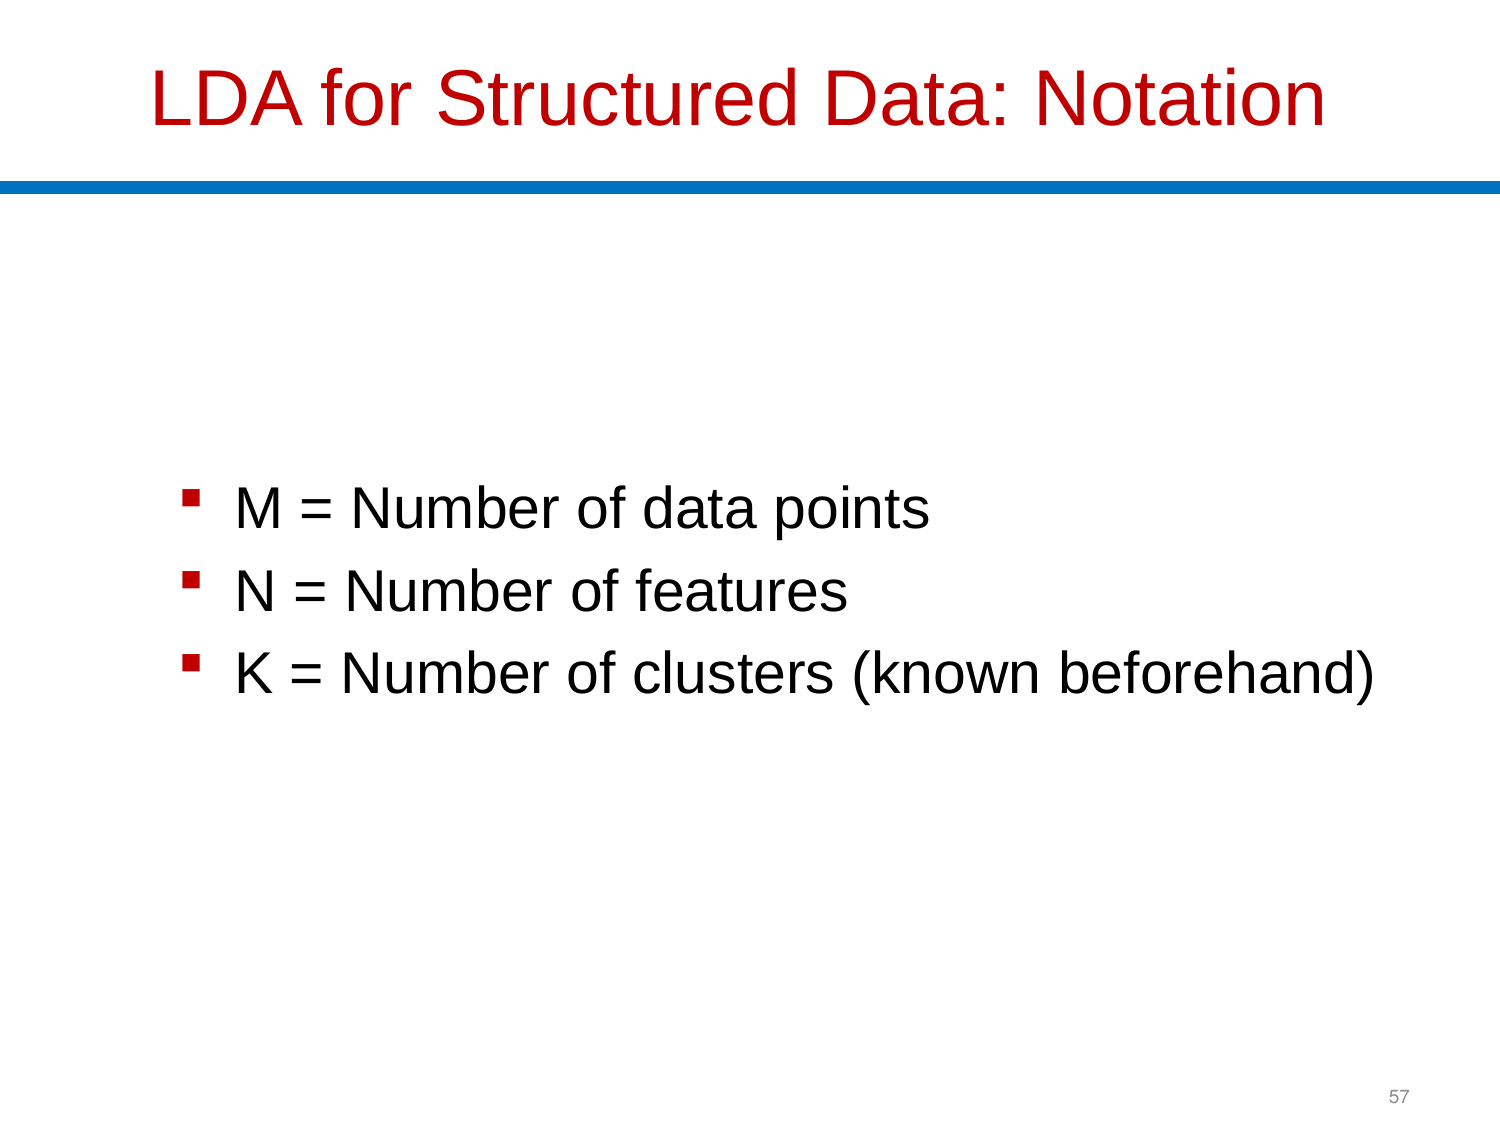

# LDA for Structured Data: Notation
M = Number of data points
N = Number of features
K = Number of clusters (known beforehand)

57